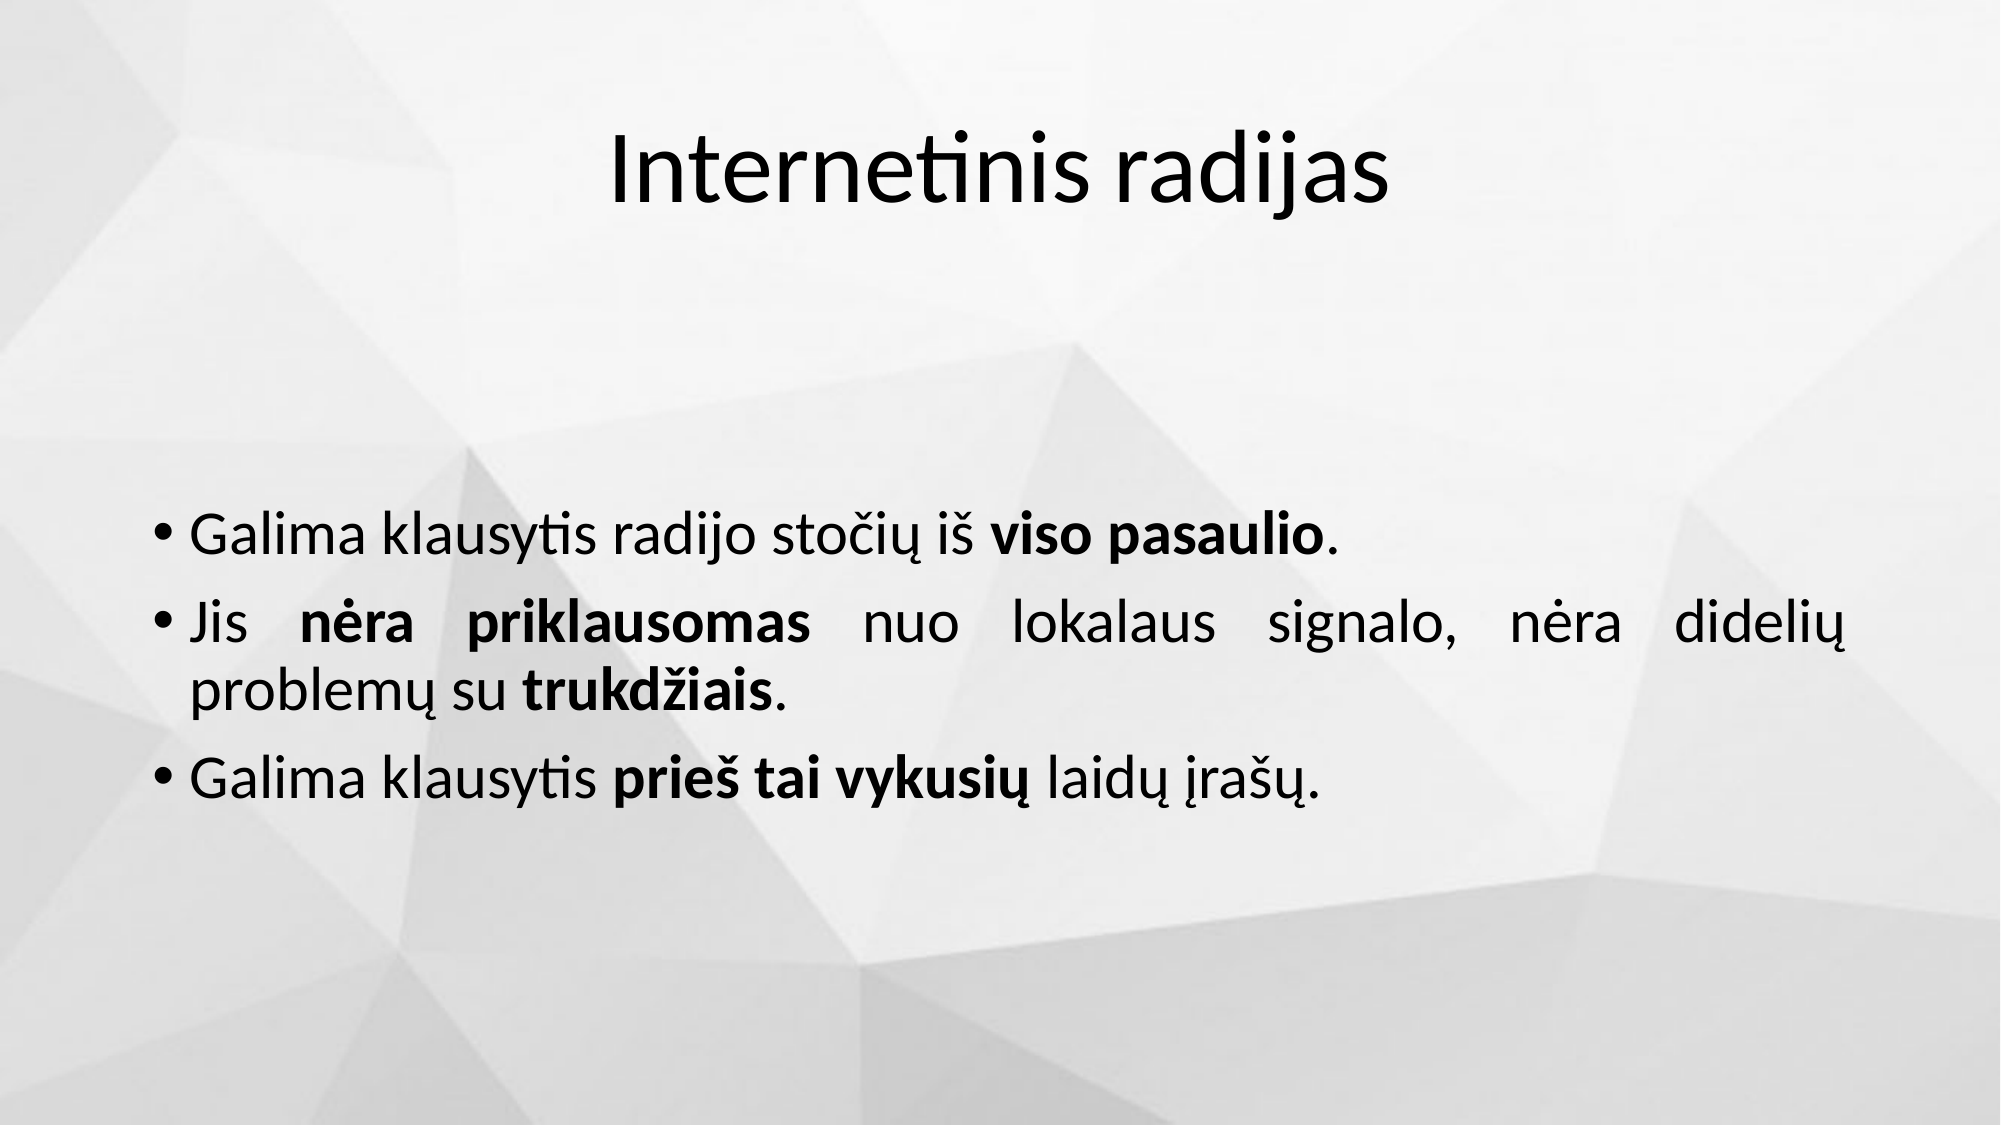

# Internetinis radijas
Galima klausytis radijo stočių iš viso pasaulio.
Jis nėra priklausomas nuo lokalaus signalo, nėra didelių problemų su trukdžiais.
Galima klausytis prieš tai vykusių laidų įrašų.